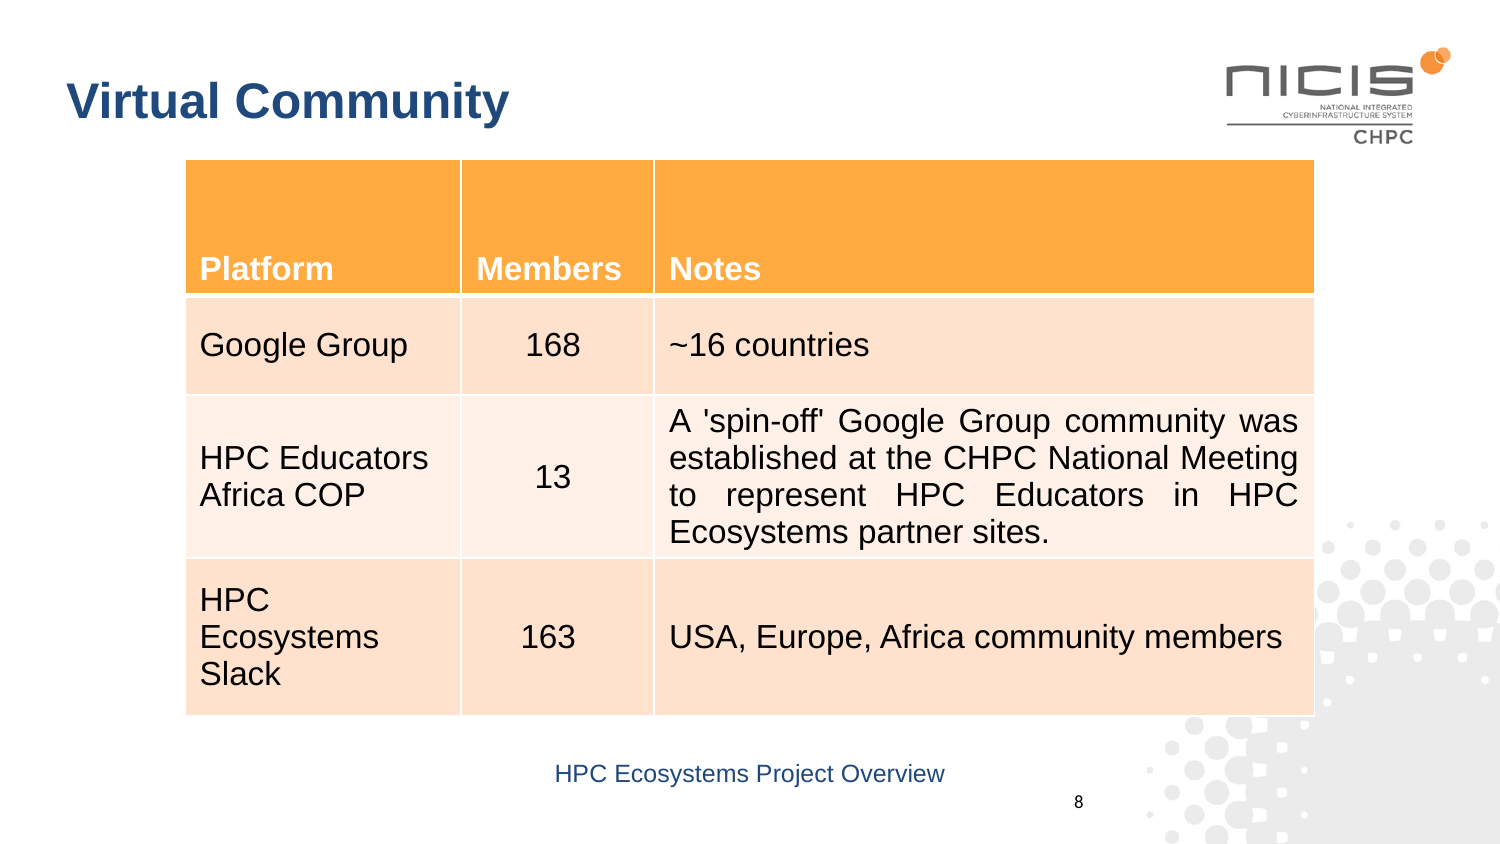

# Virtual Community
| Platform | Members | Notes |
| --- | --- | --- |
| Google Group | 168 | ~16 countries |
| HPC Educators Africa COP | 13 | A 'spin-off' Google Group community was established at the CHPC National Meeting to represent HPC Educators in HPC Ecosystems partner sites. |
| HPC Ecosystems Slack | 163 | USA, Europe, Africa community members |